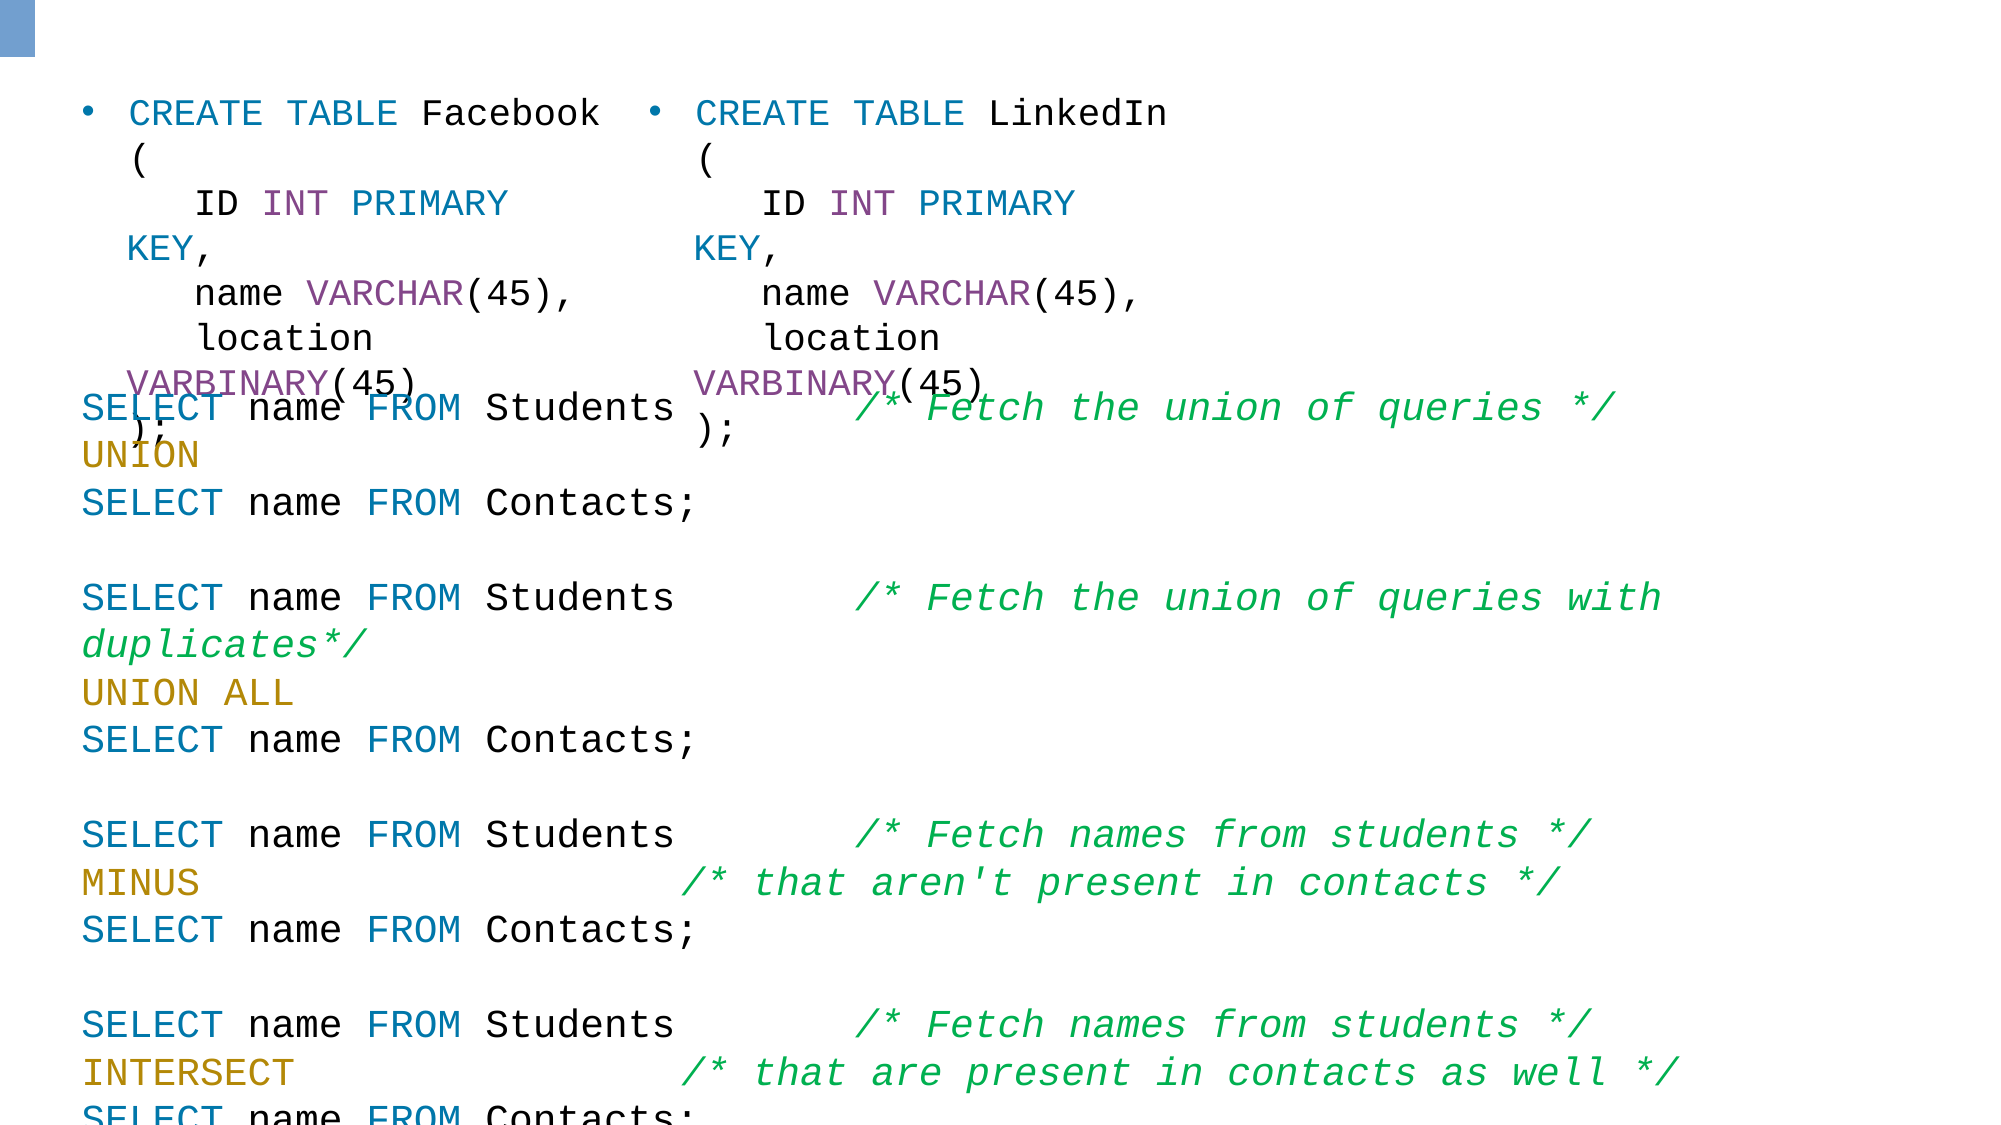

CREATE TABLE Facebook (
   ID INT PRIMARY KEY,
   name VARCHAR(45),
   location VARBINARY(45)
);
CREATE TABLE LinkedIn (
   ID INT PRIMARY KEY,
   name VARCHAR(45),
   location VARBINARY(45)
);
SELECT name FROM Students 	 /* Fetch the union of queries */
UNION
SELECT name FROM Contacts;

SELECT name FROM Students 	 /* Fetch the union of queries with duplicates*/
UNION ALL
SELECT name FROM Contacts;

SELECT name FROM Students 	 /* Fetch names from students */
MINUS 				/* that aren't present in contacts */
SELECT name FROM Contacts;

SELECT name FROM Students 	 /* Fetch names from students */
INTERSECT 			/* that are present in contacts as well */
SELECT name FROM Contacts;